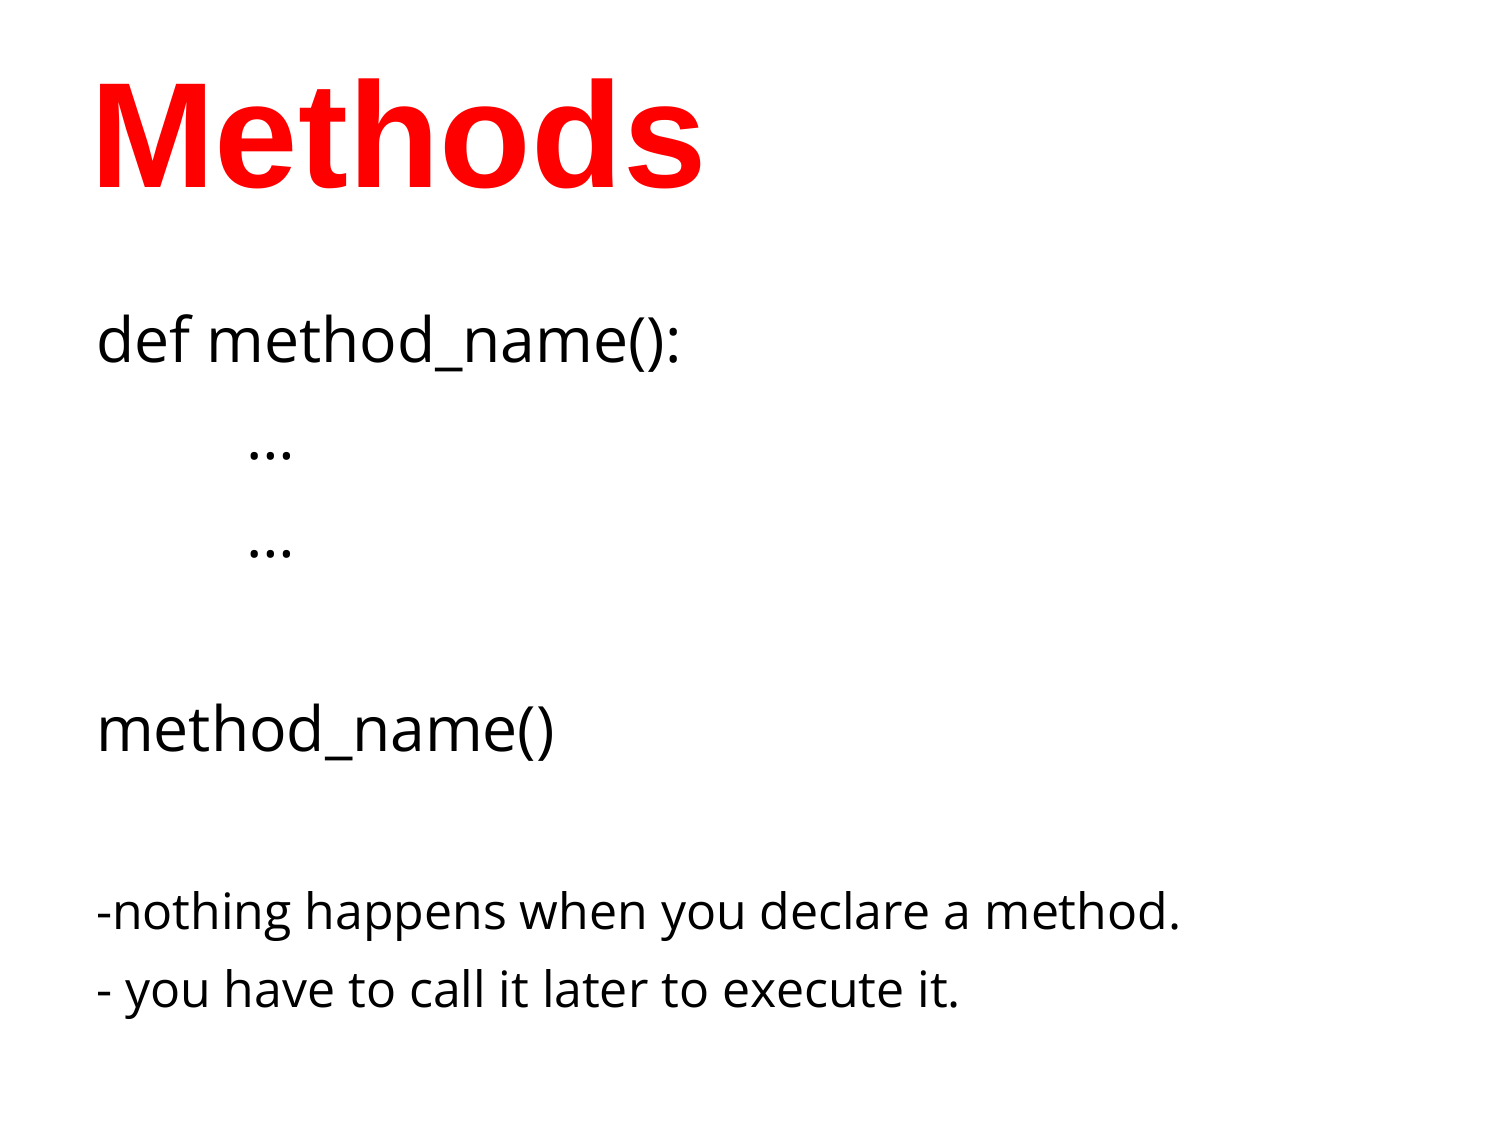

# Methods
def method_name():
	…
	…

method_name()

-nothing happens when you declare a method.
- you have to call it later to execute it.